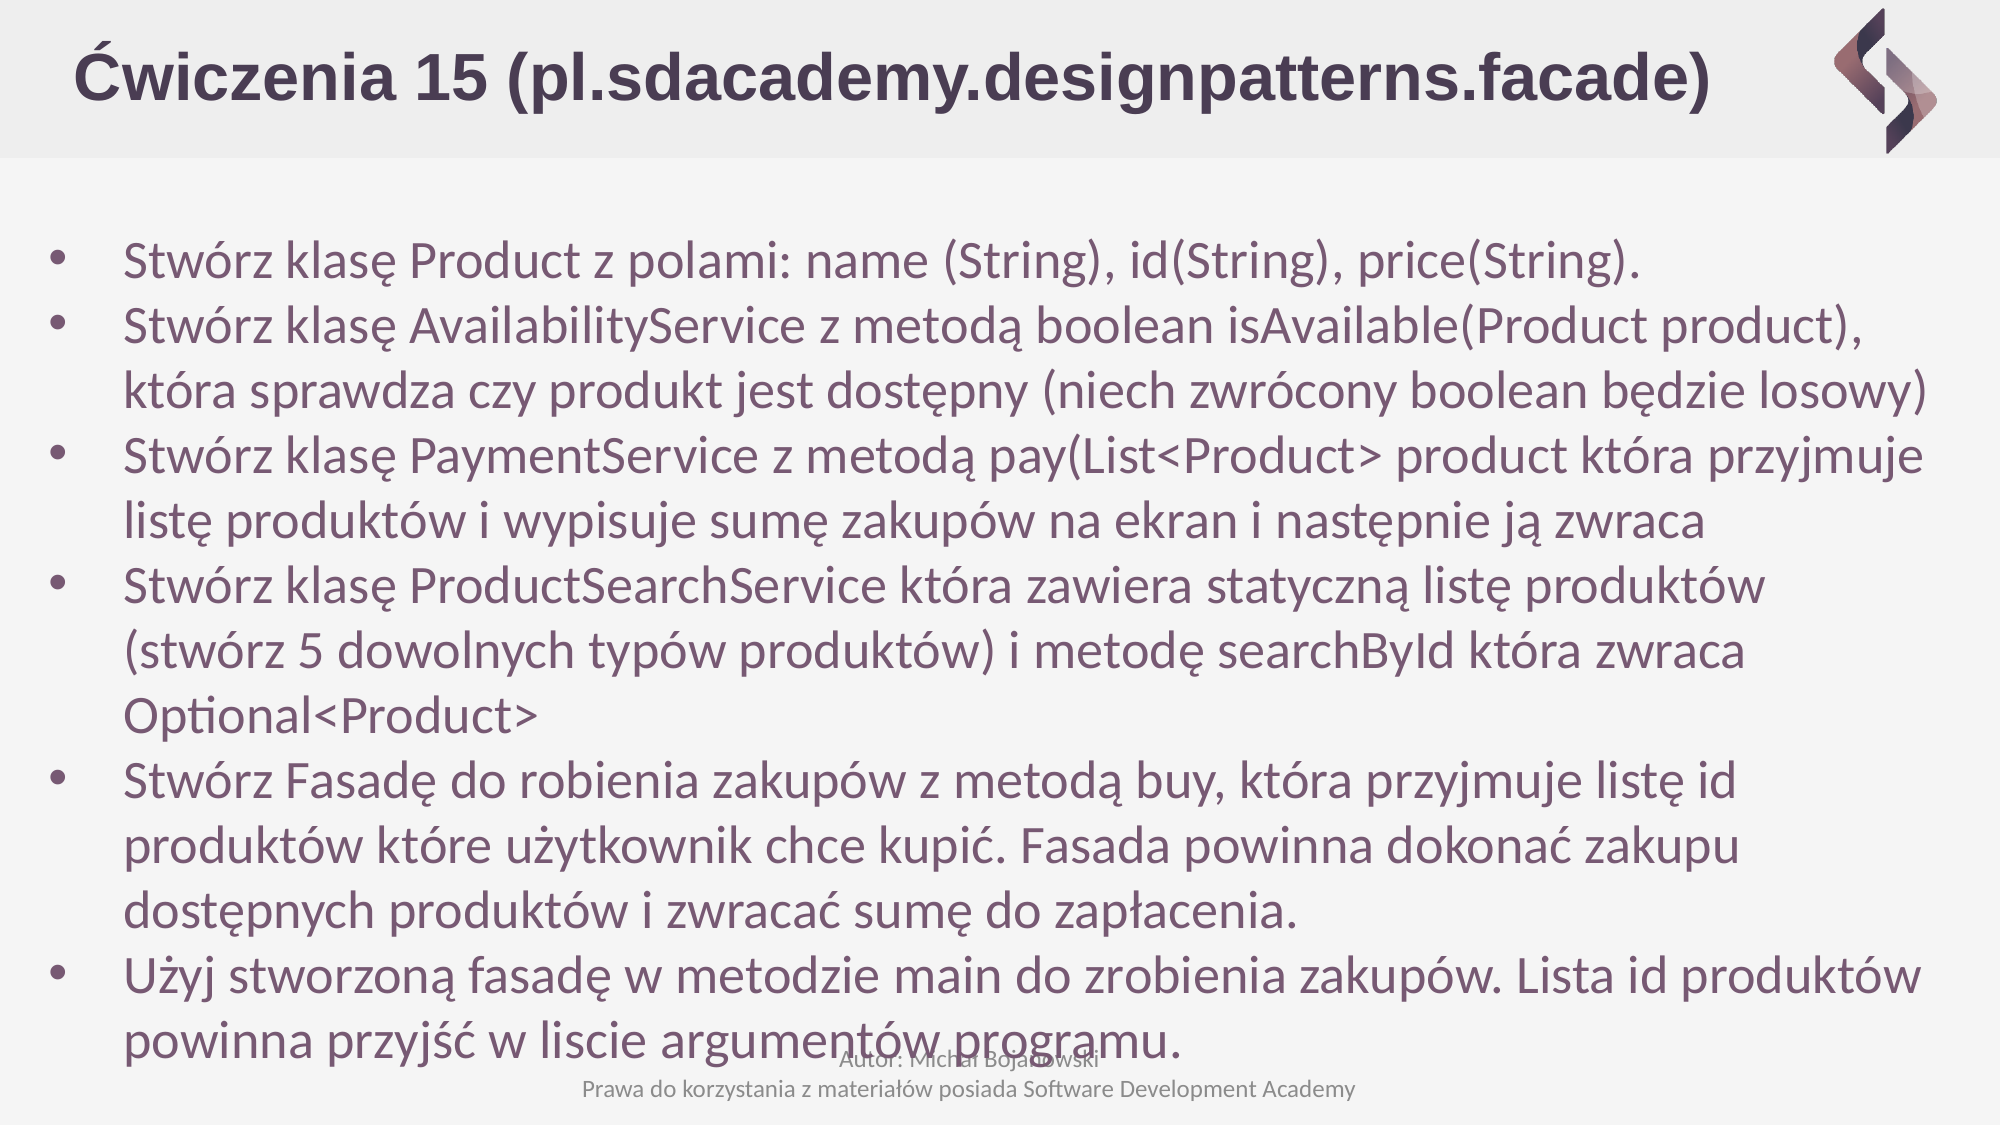

# Ćwiczenia 15 (pl.sdacademy.designpatterns.facade)
Stwórz klasę Product z polami: name (String), id(String), price(String).
Stwórz klasę AvailabilityService z metodą boolean isAvailable(Product product), która sprawdza czy produkt jest dostępny (niech zwrócony boolean będzie losowy)
Stwórz klasę PaymentService z metodą pay(List<Product> product która przyjmuje listę produktów i wypisuje sumę zakupów na ekran i następnie ją zwraca
Stwórz klasę ProductSearchService która zawiera statyczną listę produktów (stwórz 5 dowolnych typów produktów) i metodę searchById która zwraca Optional<Product>
Stwórz Fasadę do robienia zakupów z metodą buy, która przyjmuje listę id produktów które użytkownik chce kupić. Fasada powinna dokonać zakupu dostępnych produktów i zwracać sumę do zapłacenia.
Użyj stworzoną fasadę w metodzie main do zrobienia zakupów. Lista id produktów powinna przyjść w liscie argumentów programu.
Autor: Michał Bojanowski
Prawa do korzystania z materiałów posiada Software Development Academy